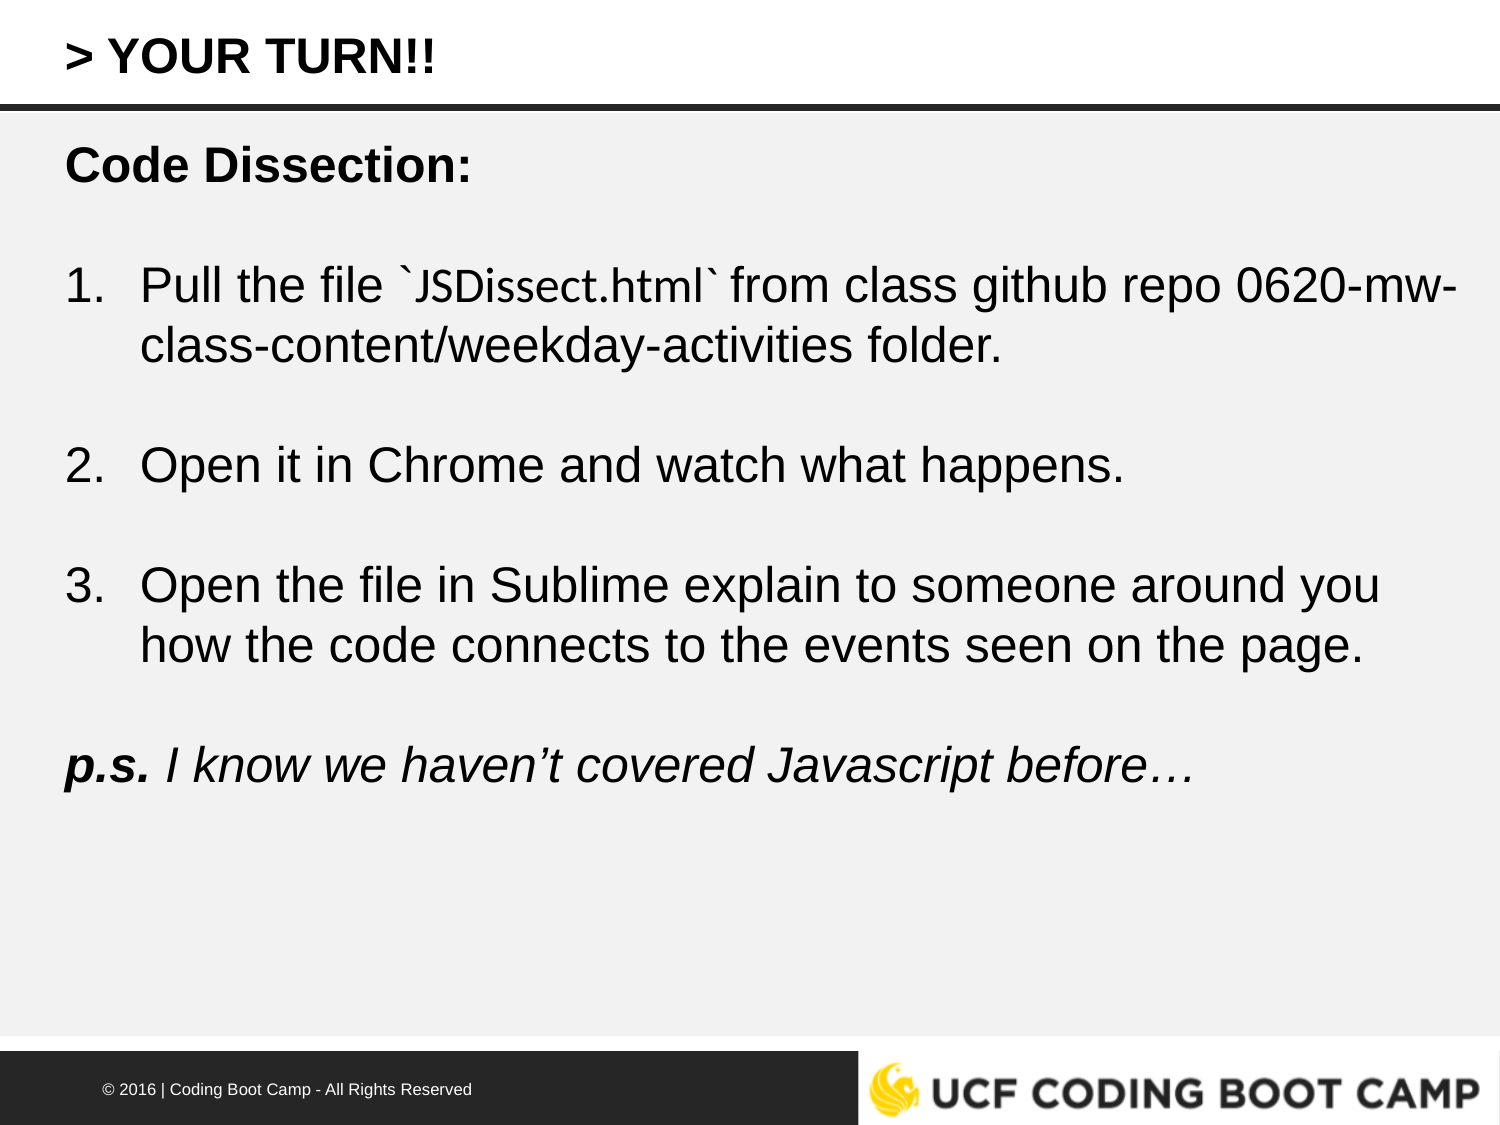

> YOUR TURN!!

Code Dissection:

Pull the file `JSDissect.html` from class github repo 0620-mw-class-content/weekday-activities folder.

Open it in Chrome and watch what happens.

Open the file in Sublime explain to someone around you how the code connects to the events seen on the page.

p.s. I know we haven’t covered Javascript before…